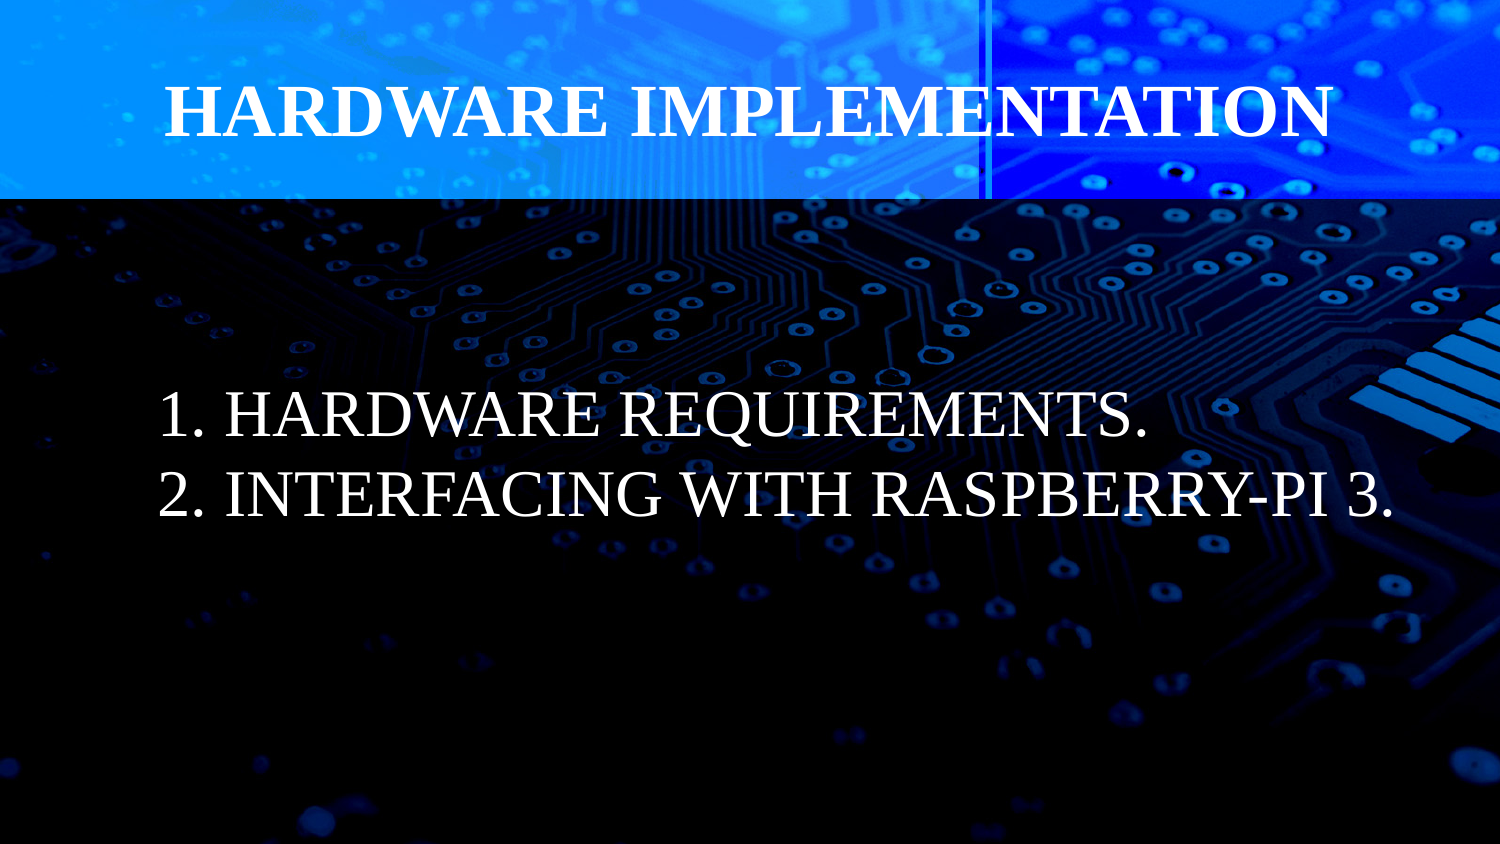

HARDWARE IMPLEMENTATION

# 1. HARDWARE REQUIREMENTS. 2. INTERFACING WITH RASPBERRY-PI 3.